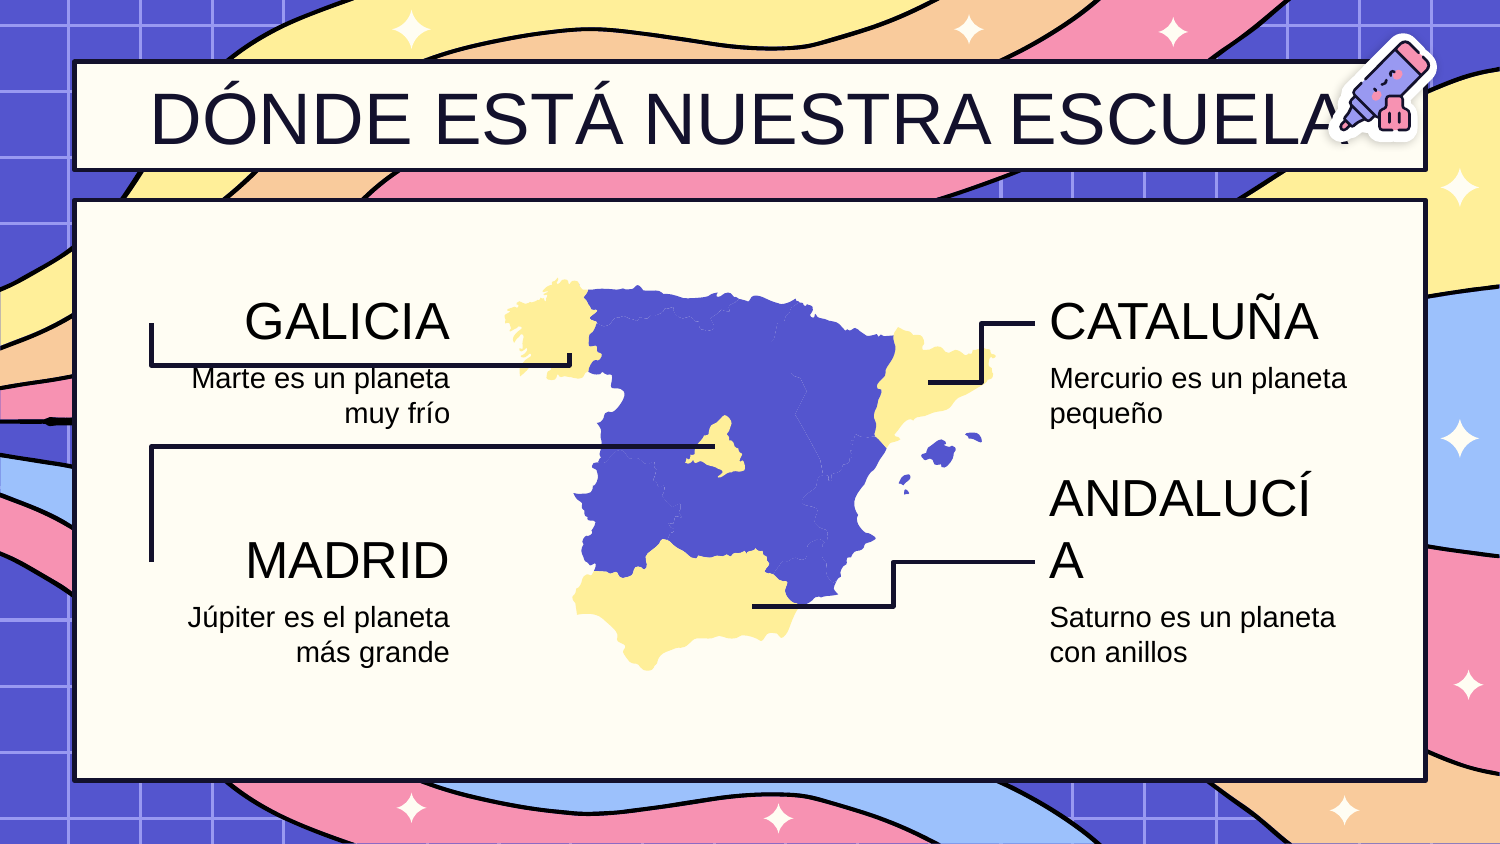

# DÓNDE ESTÁ NUESTRA ESCUELA

GALICIA
CATALUÑA
Marte es un planeta muy frío
Mercurio es un planeta pequeño
MADRID
ANDALUCÍA
Júpiter es el planeta más grande
Saturno es un planeta con anillos